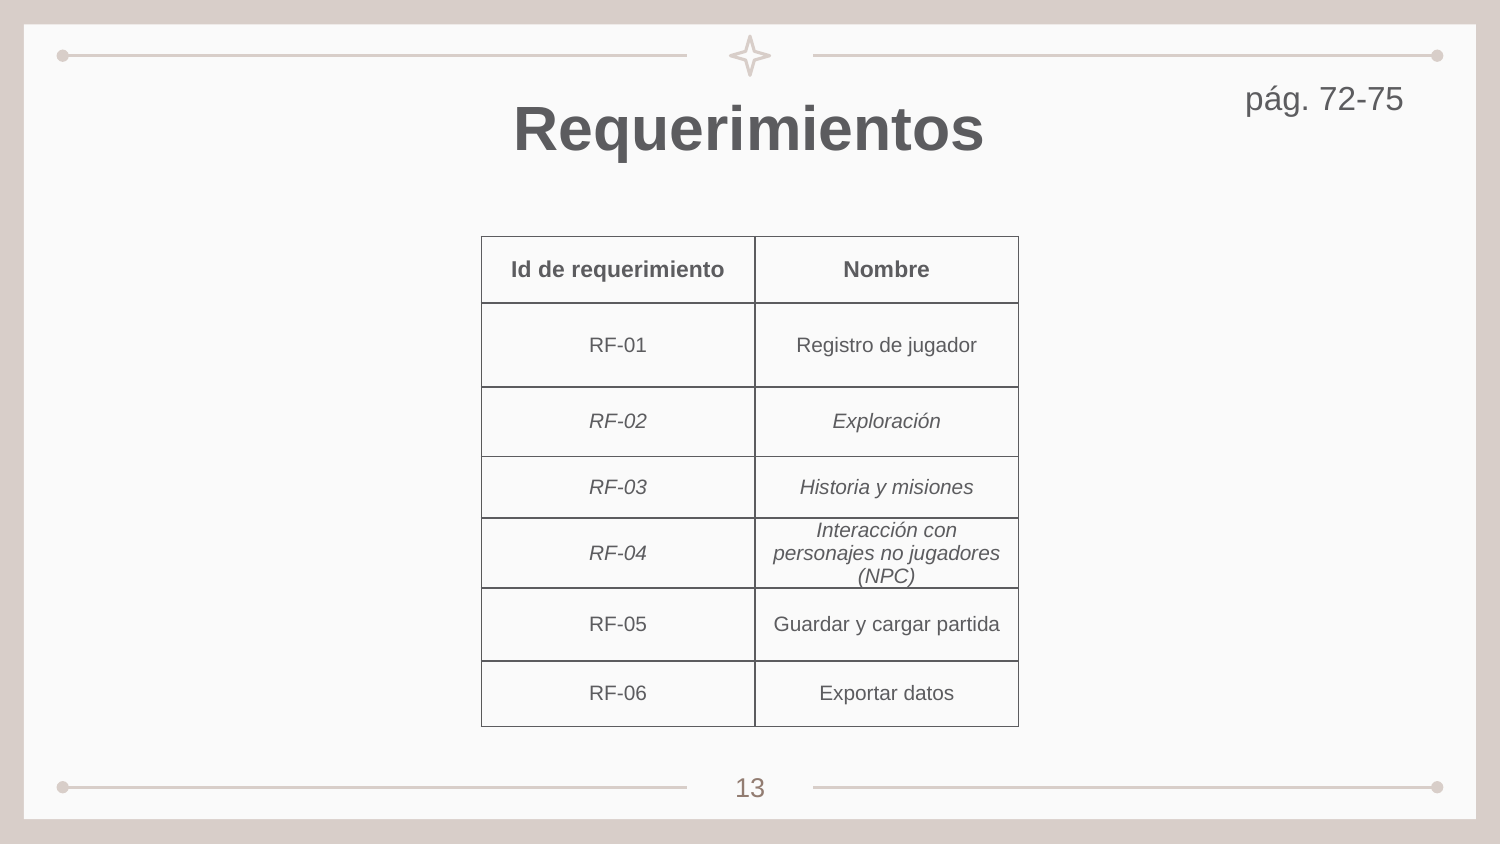

pág. 72-75
# Requerimientos
| Id de requerimiento | Nombre |
| --- | --- |
| RF-01 | Registro de jugador |
| RF-02 | Exploración |
| RF-03 | Historia y misiones |
| RF-04 | Interacción con personajes no jugadores (NPC) |
| RF-05 | Guardar y cargar partida |
| RF-06 | Exportar datos |
13